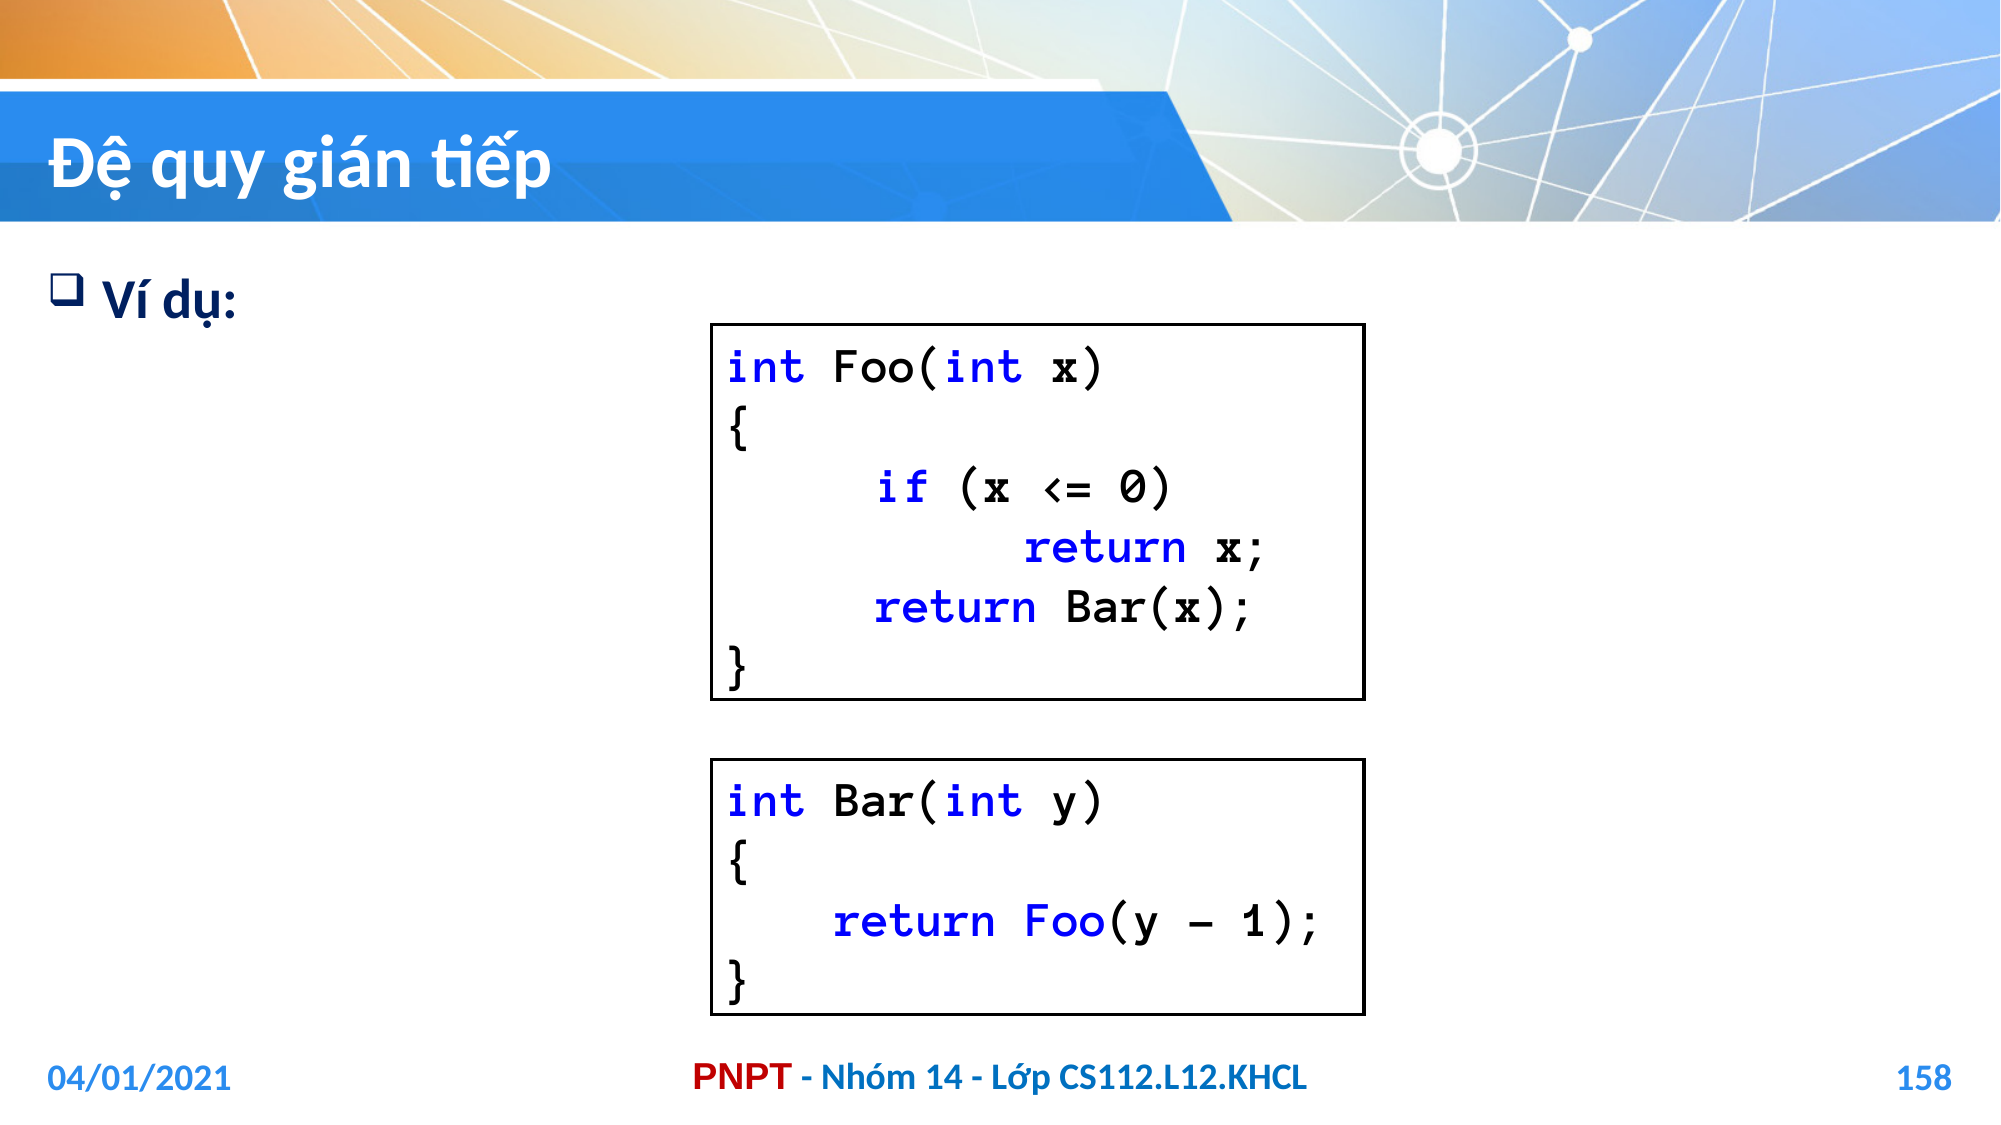

# Đệ quy gián tiếp
Ví dụ:
int Foo(int x)
{
	if (x <= 0)
		return x;
	return Bar(x);
}
int Bar(int y)
{
    return Foo(y – 1);
}
04/01/2021
158